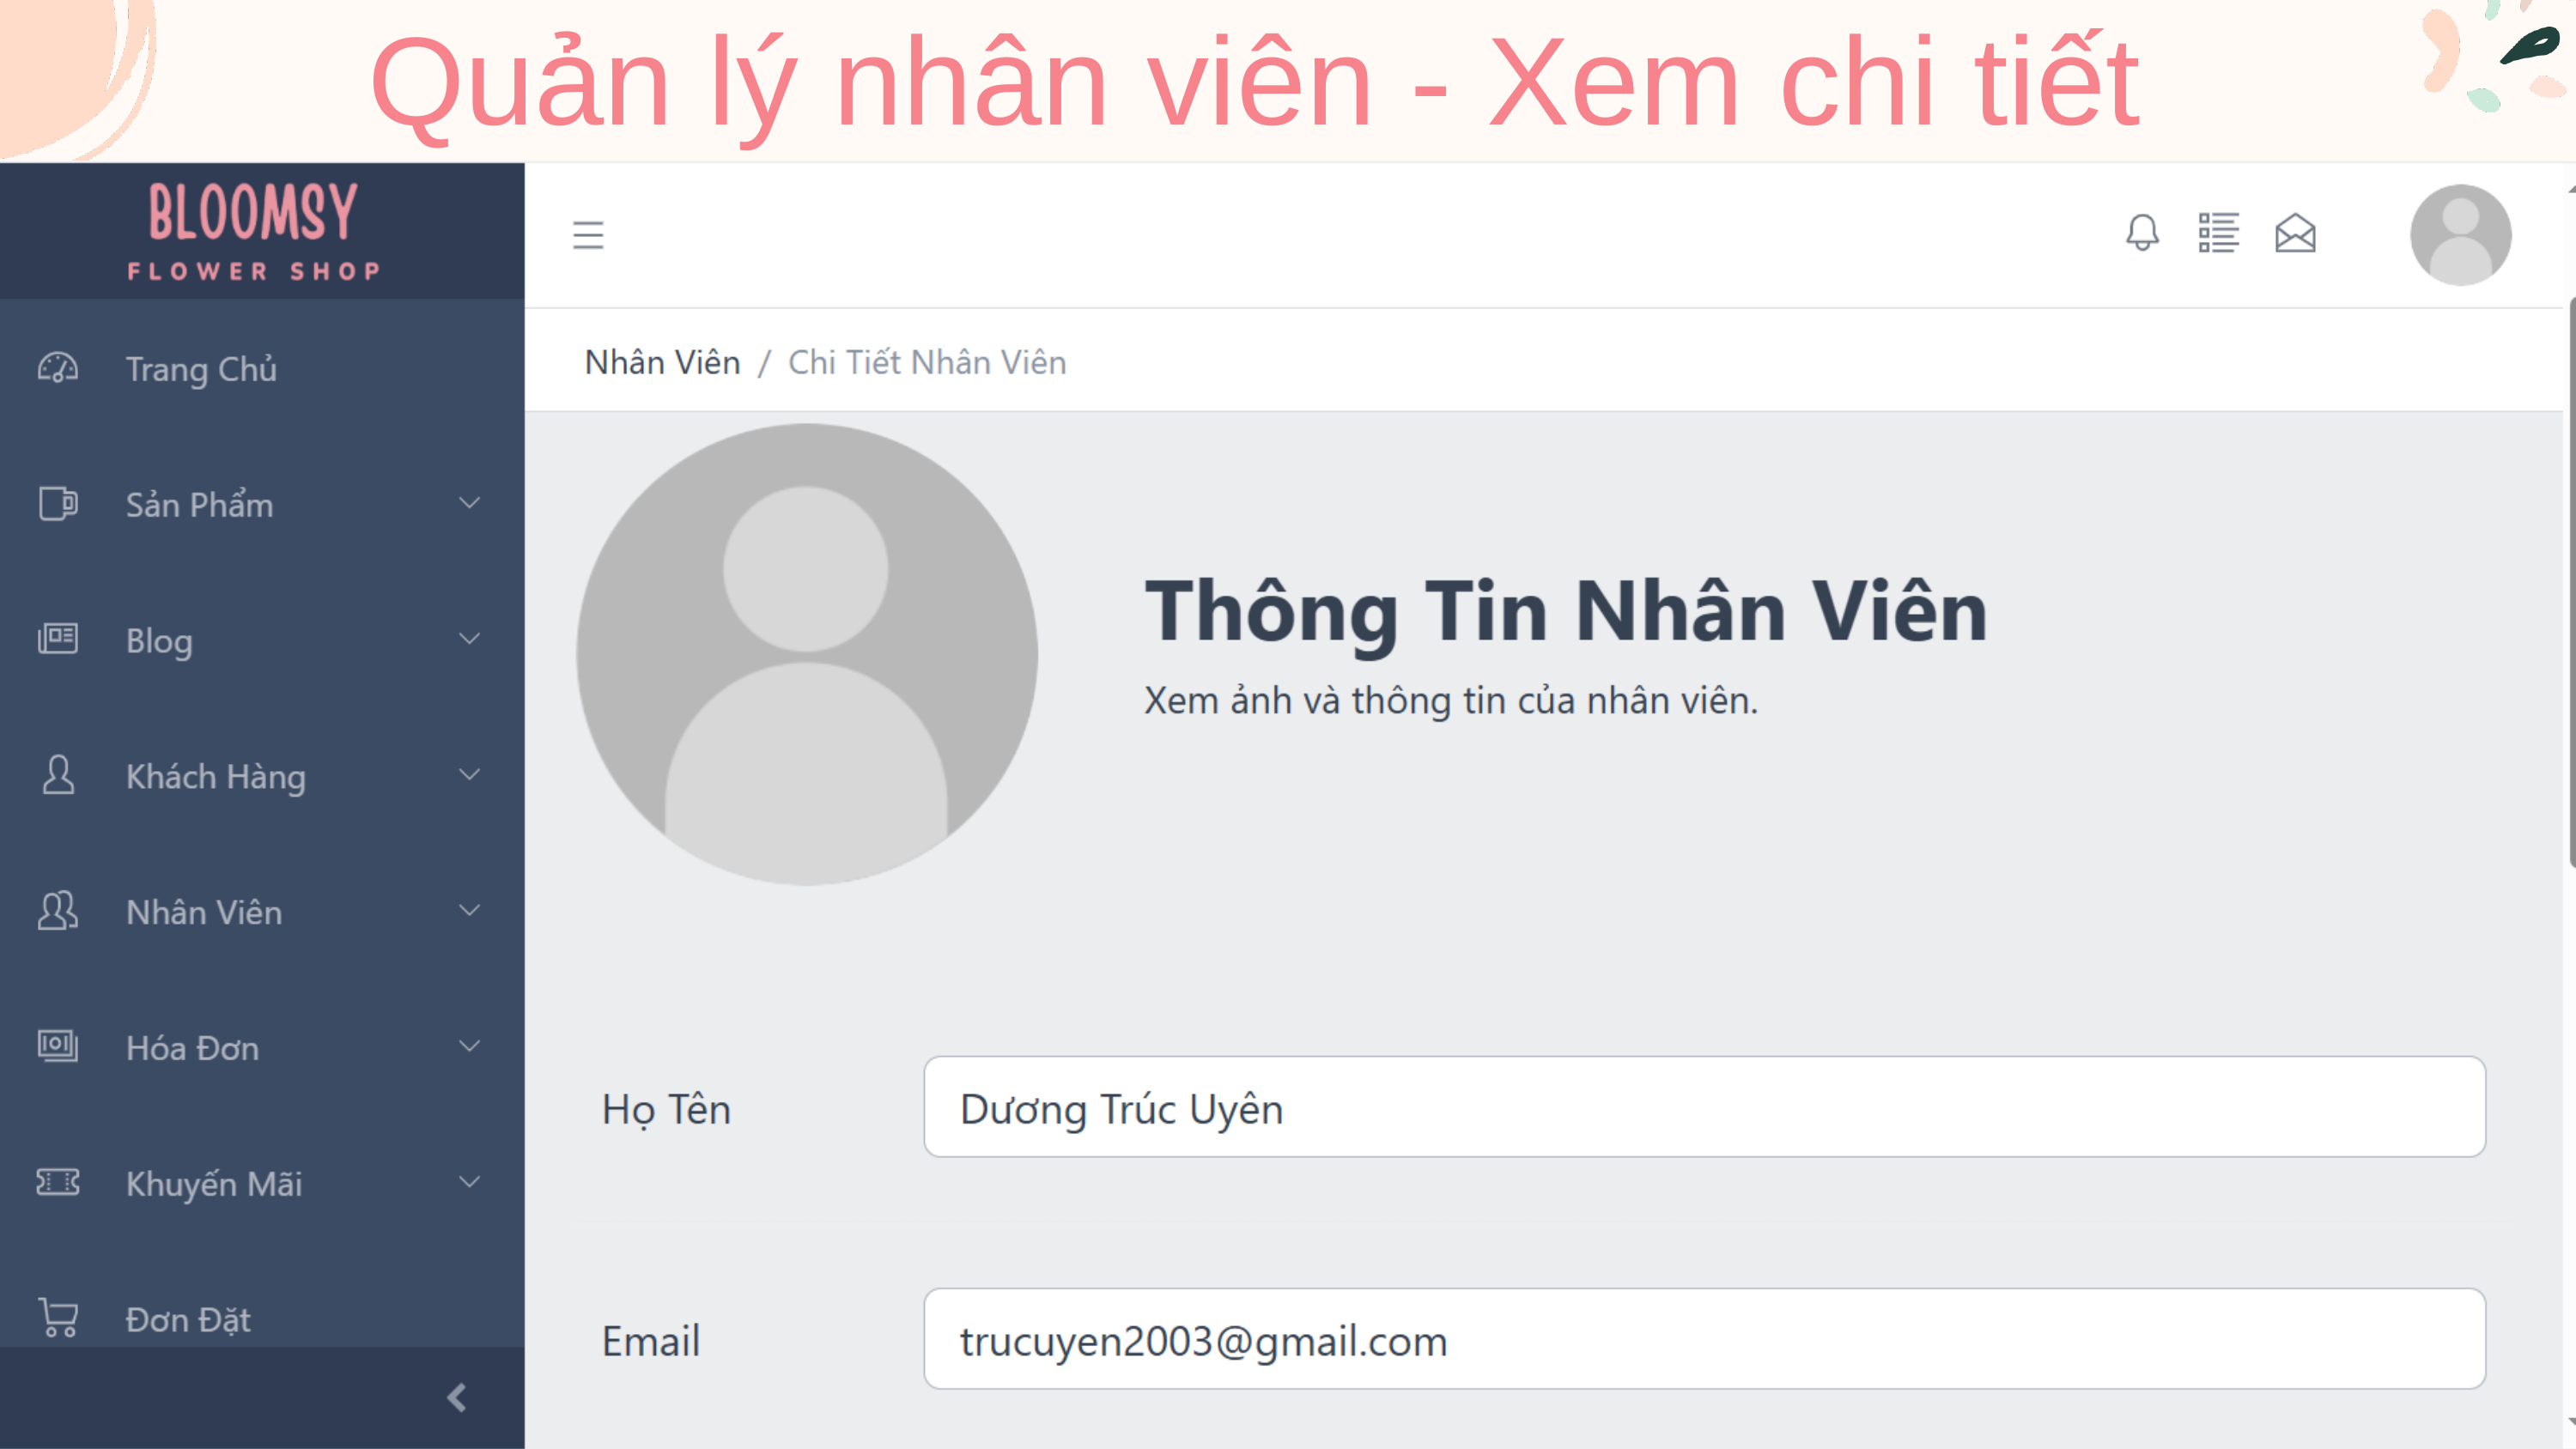

Quản lý nhân viên - Xem chi tiết